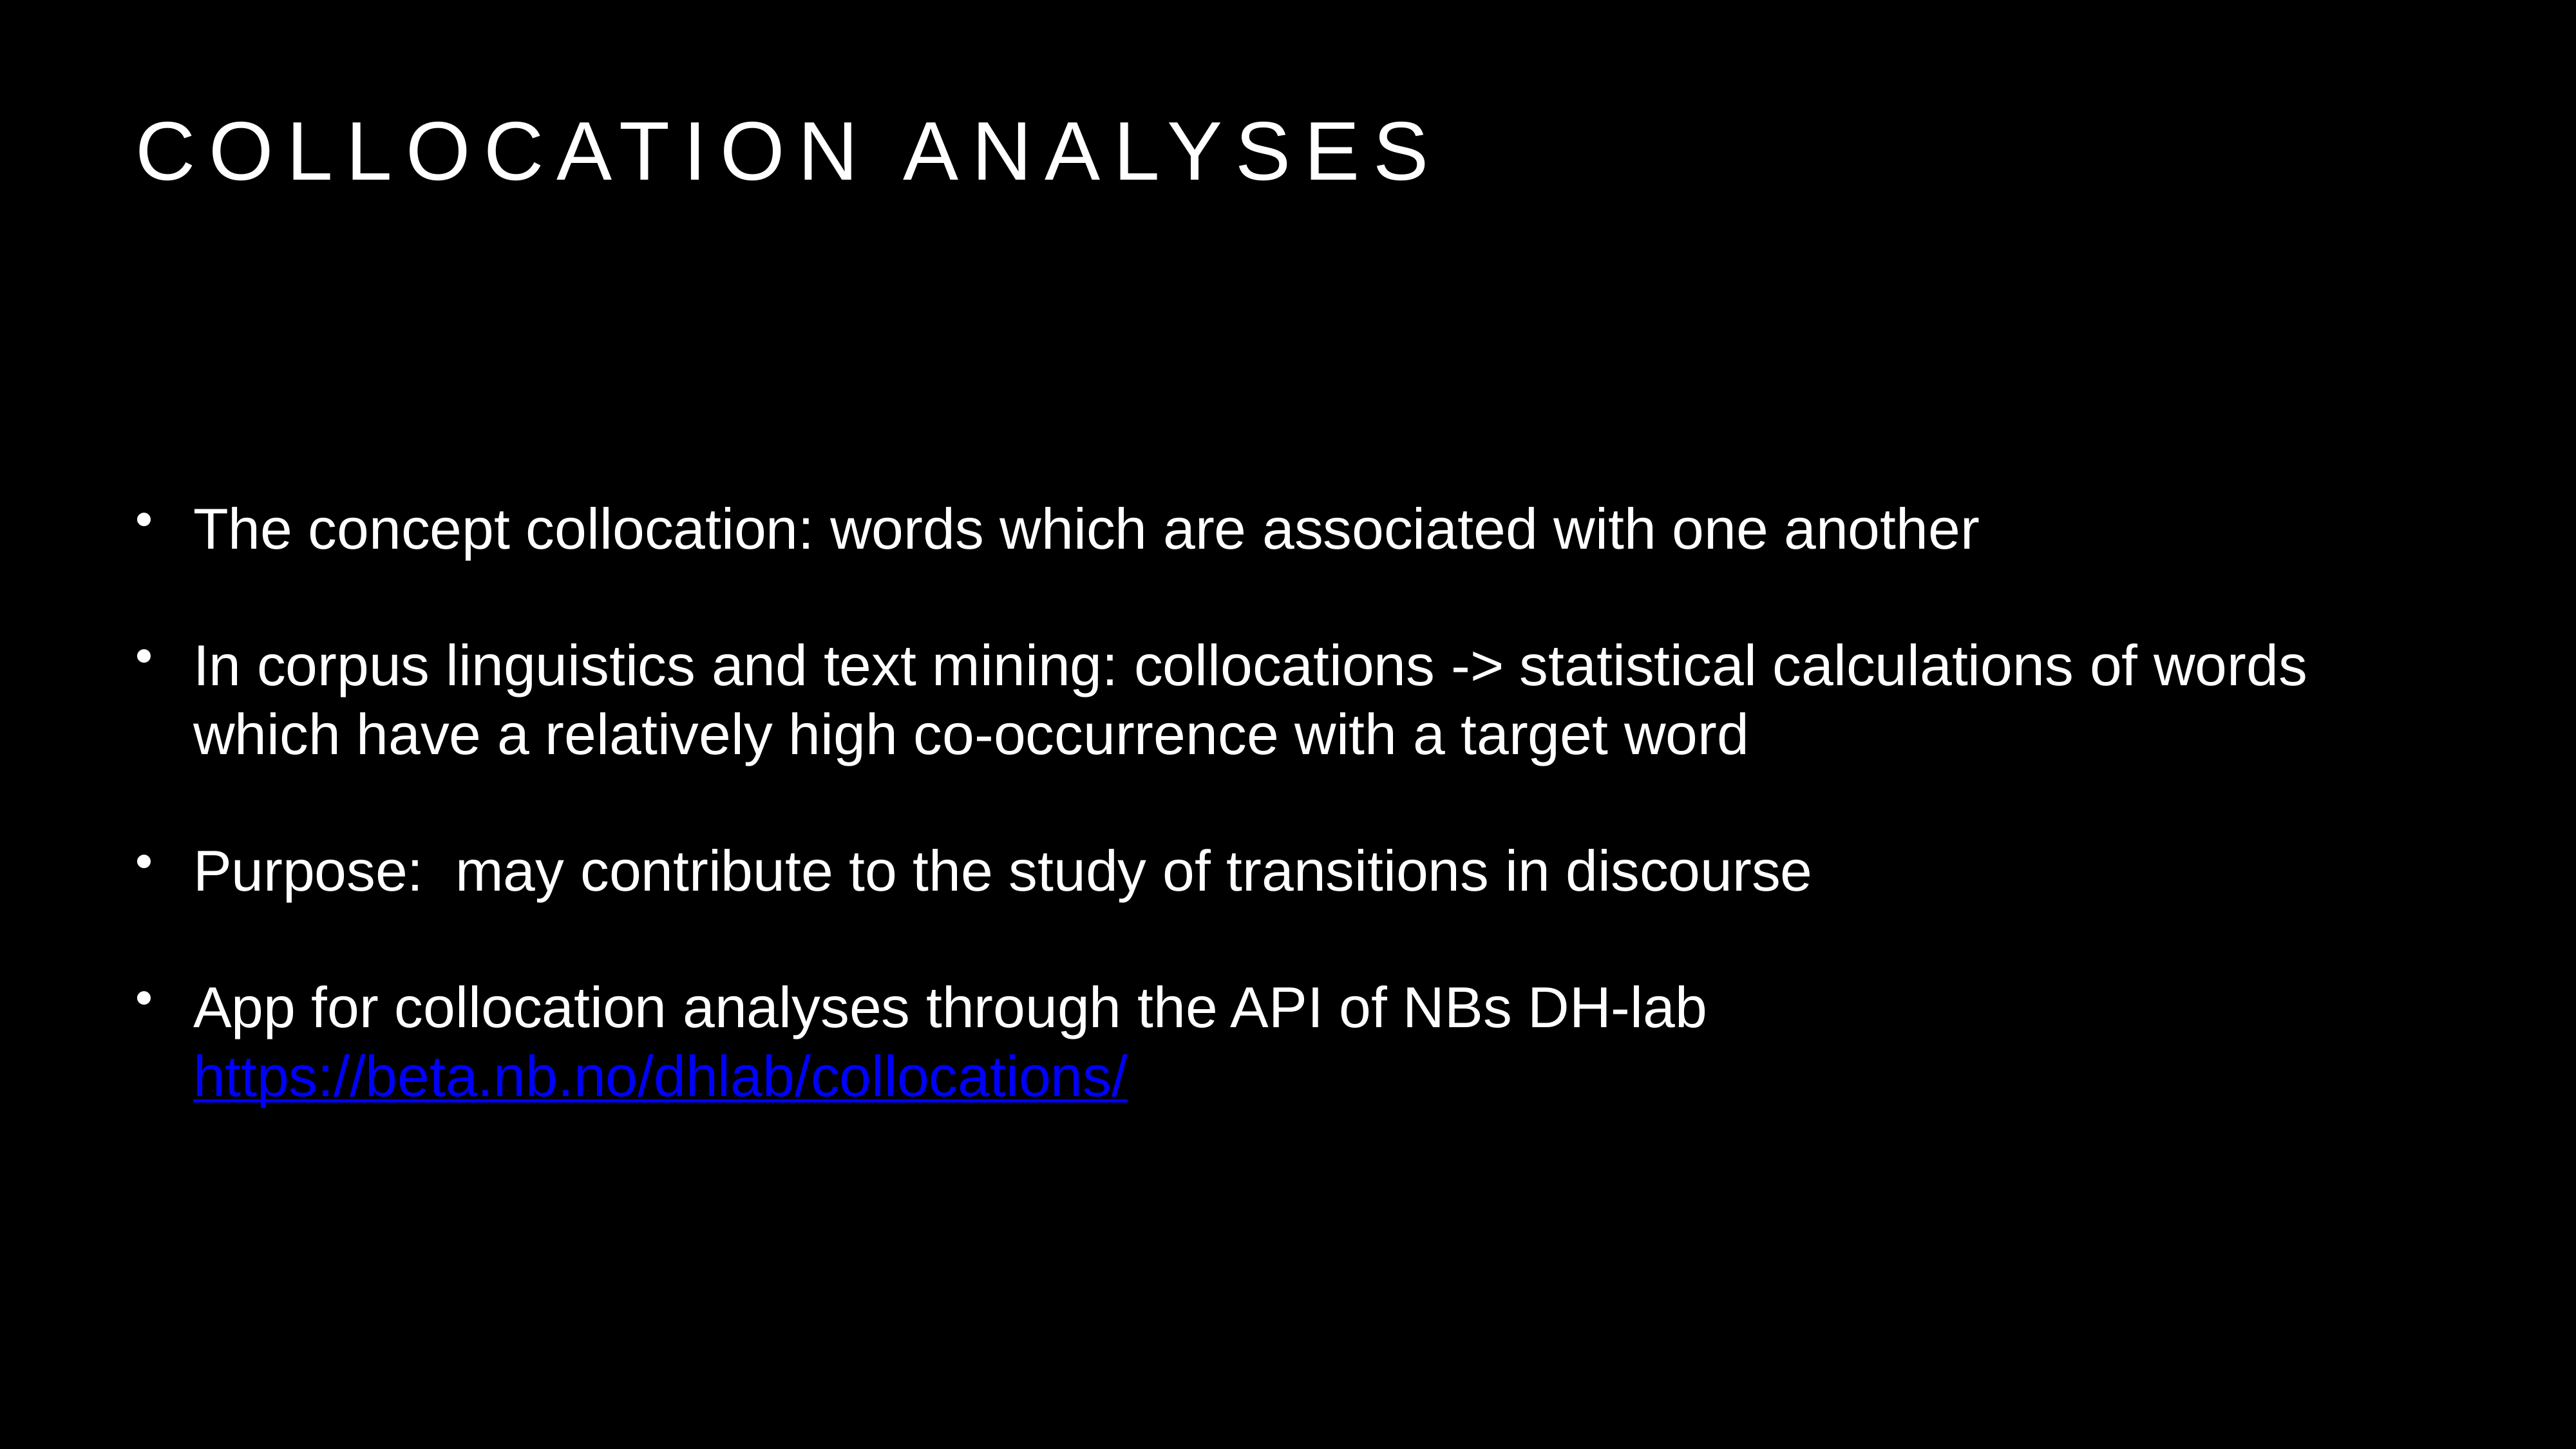

# Collocation analyses
The concept collocation: words which are associated with one another
In corpus linguistics and text mining: collocations -> statistical calculations of words which have a relatively high co-occurrence with a target word
Purpose:  may contribute to the study of transitions in discourse
App for collocation analyses through the API of NBs DH-lab https://beta.nb.no/dhlab/collocations/